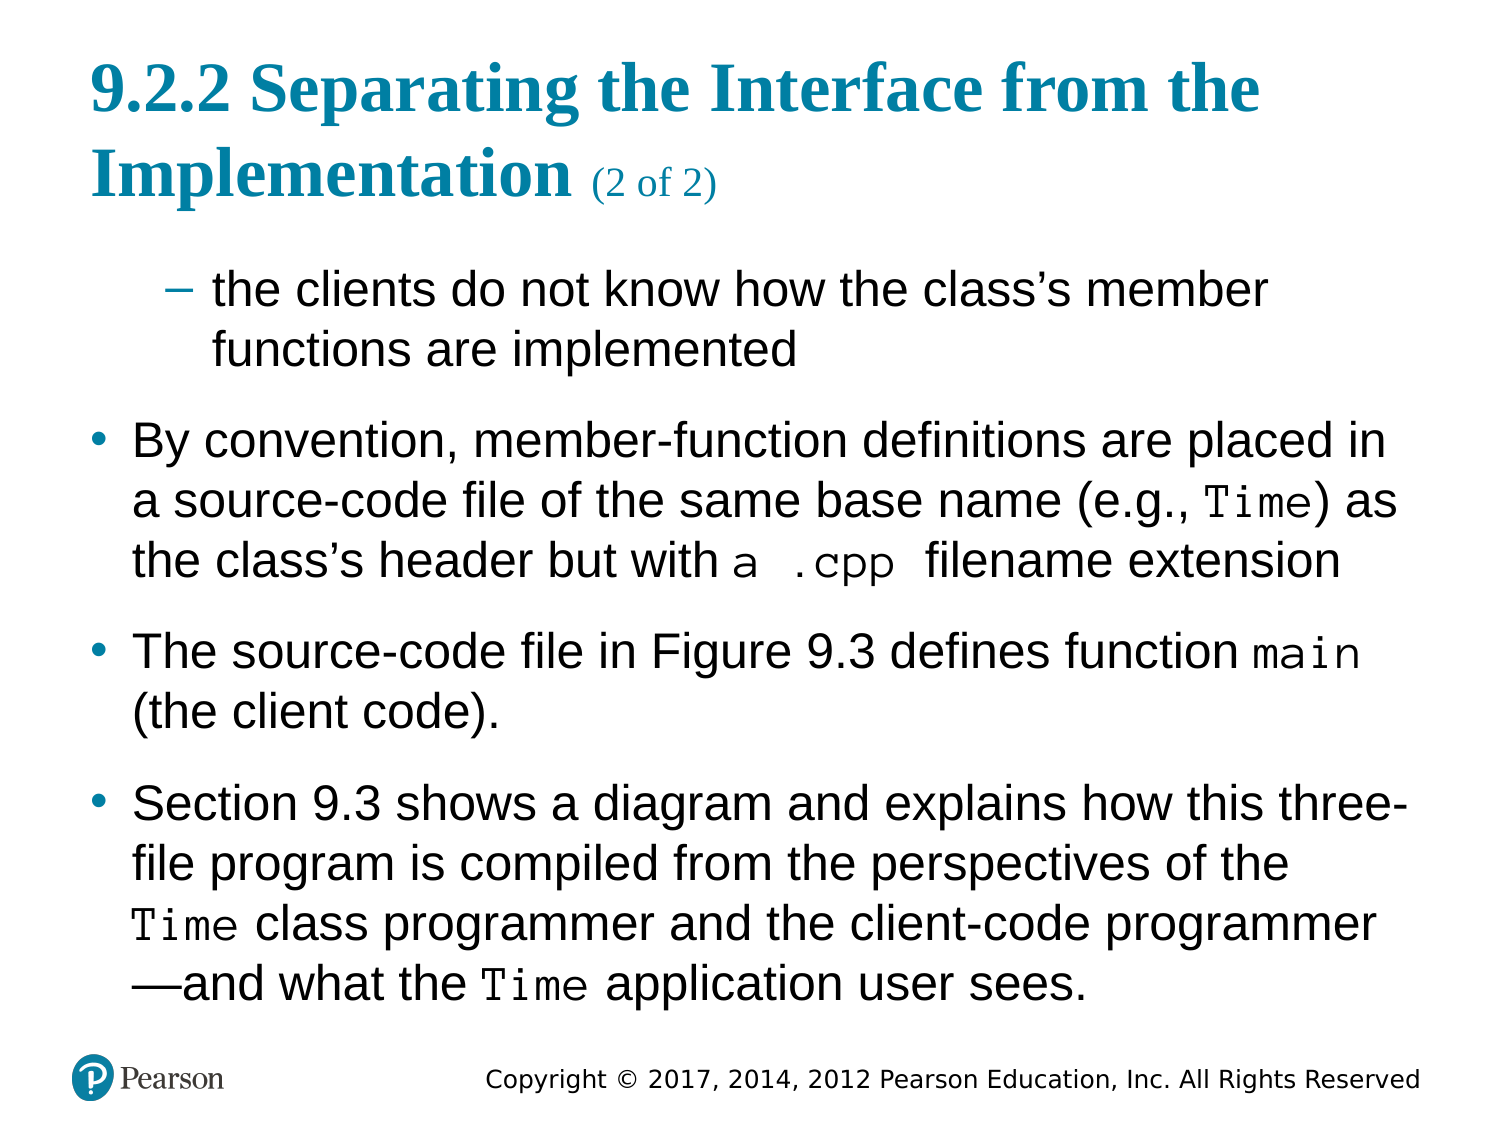

# 9.2.2 Separating the Interface from the Implementation (2 of 2)
the clients do not know how the class’s member functions are implemented
By convention, member-function definitions are placed in a source-code file of the same base name (e.g., Time) as the class’s header but with a .cpp filename extension
The source-code file in Figure 9.3 defines function main (the client code).
Section 9.3 shows a diagram and explains how this three-file program is compiled from the perspectives of the Time class programmer and the client-code programmer—and what the Time application user sees.